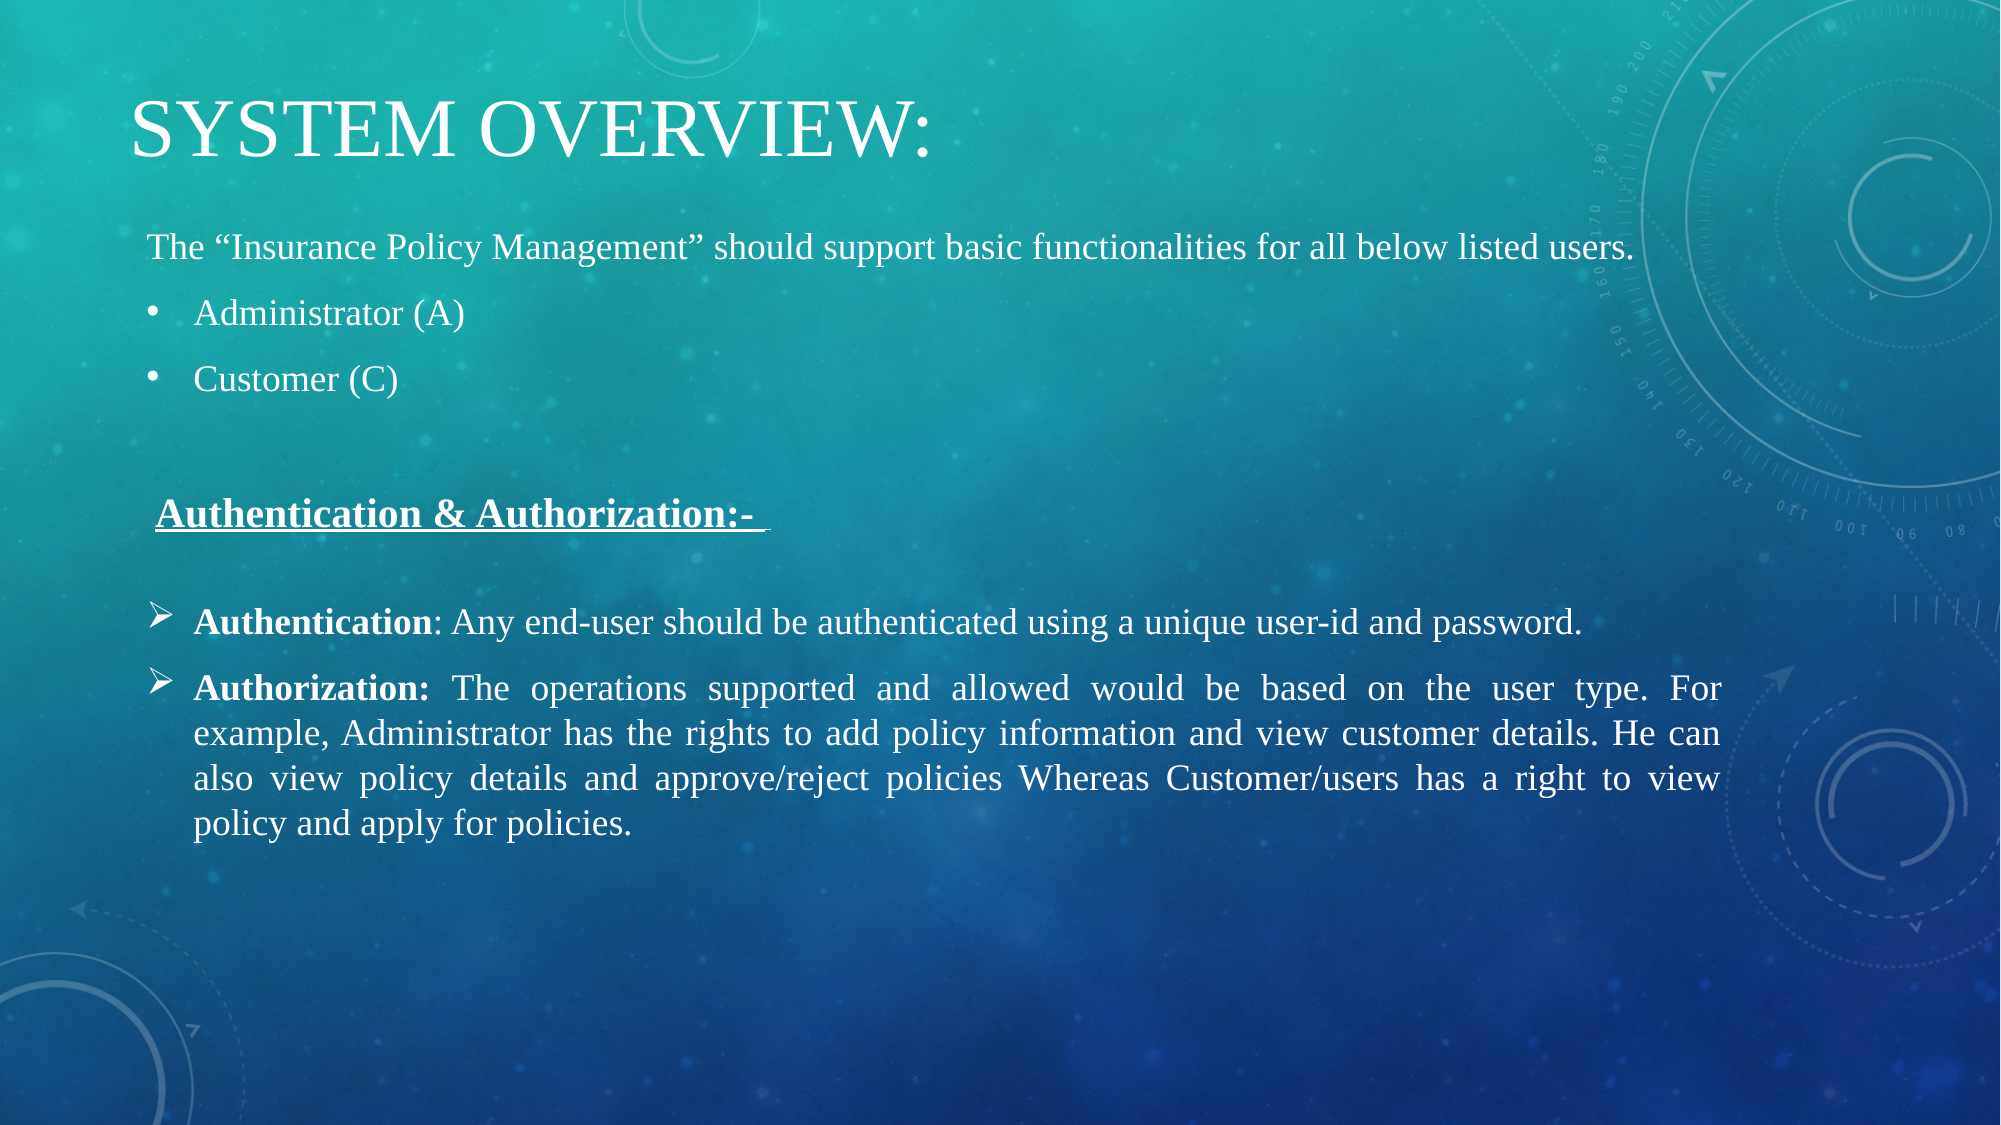

System Overview:
The “Insurance Policy Management” should support basic functionalities for all below listed users.
Administrator (A)
Customer (C)

 Authentication & Authorization:-

Authentication: Any end-user should be authenticated using a unique user-id and password.
Authorization: The operations supported and allowed would be based on the user type. For example, Administrator has the rights to add policy information and view customer details. He can also view policy details and approve/reject policies Whereas Customer/users has a right to view policy and apply for policies.